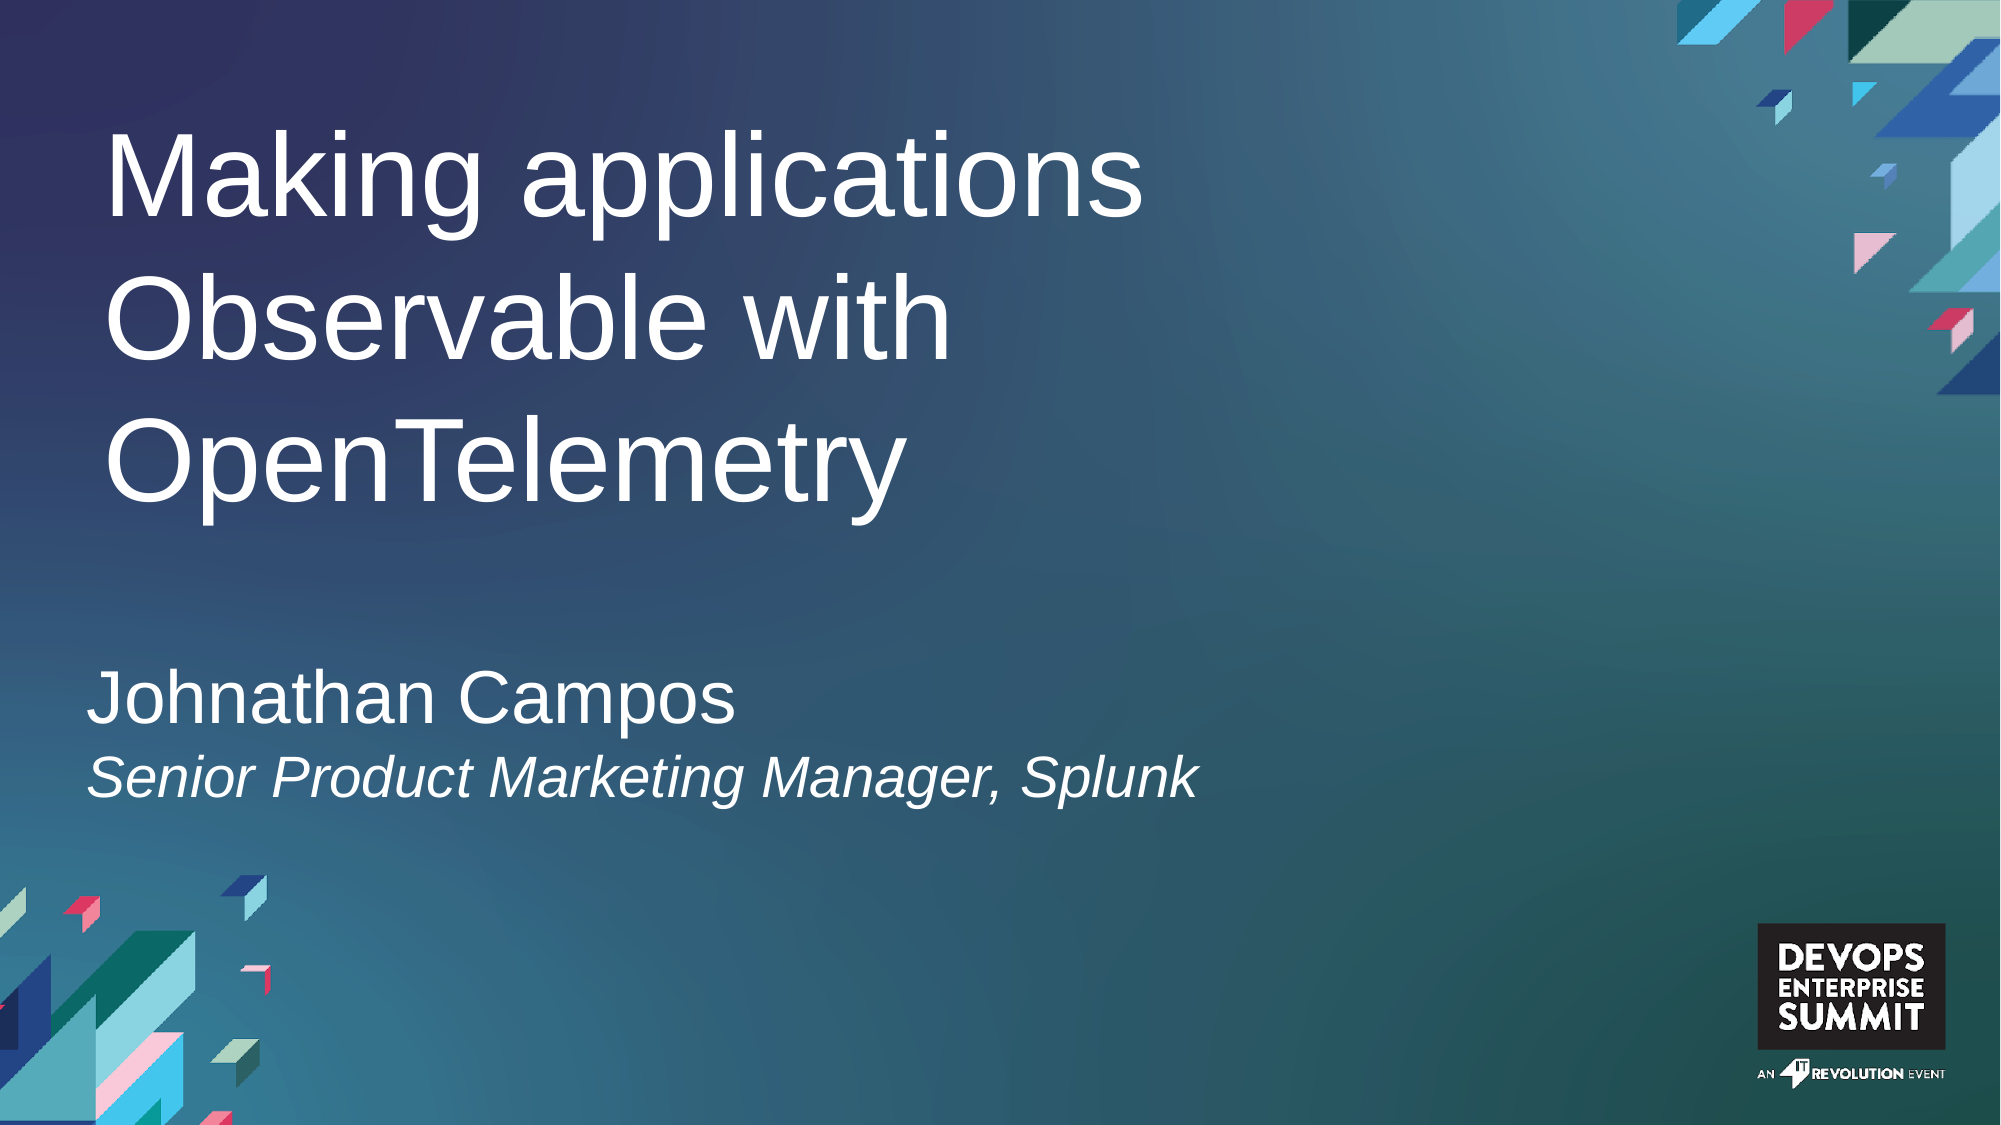

Making applications Observable with OpenTelemetry
Johnathan Campos
Senior Product Marketing Manager, Splunk